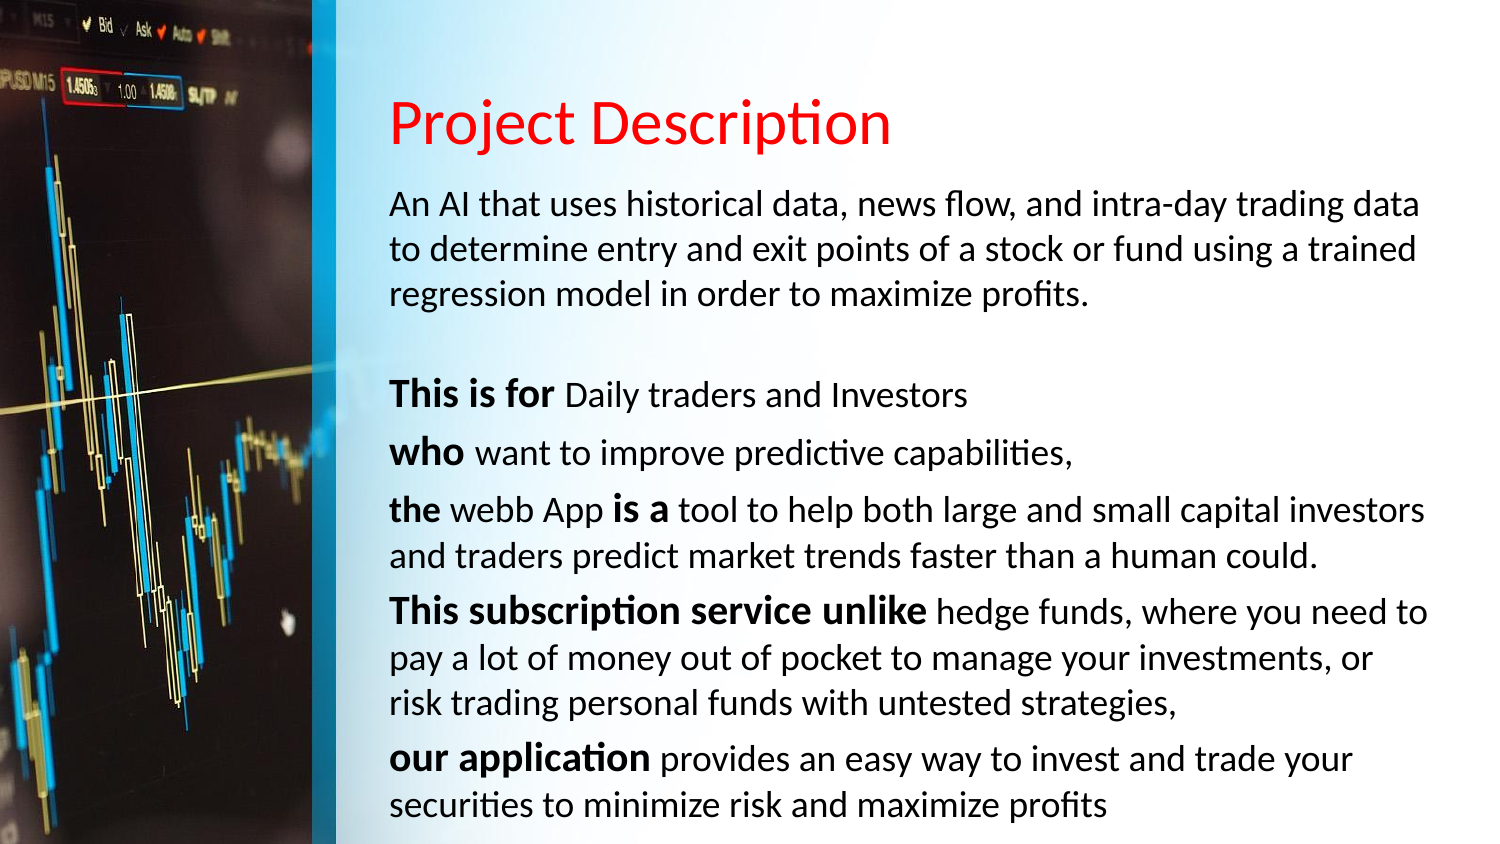

# Project Description
An AI that uses historical data, news flow, and intra-day trading data to determine entry and exit points of a stock or fund using a trained regression model in order to maximize profits.

This is for Daily traders and Investors
who want to improve predictive capabilities,
the webb App is a tool to help both large and small capital investors and traders predict market trends faster than a human could.
This subscription service unlike hedge funds, where you need to pay a lot of money out of pocket to manage your investments, or risk trading personal funds with untested strategies,
our application provides an easy way to invest and trade your securities to minimize risk and maximize profits